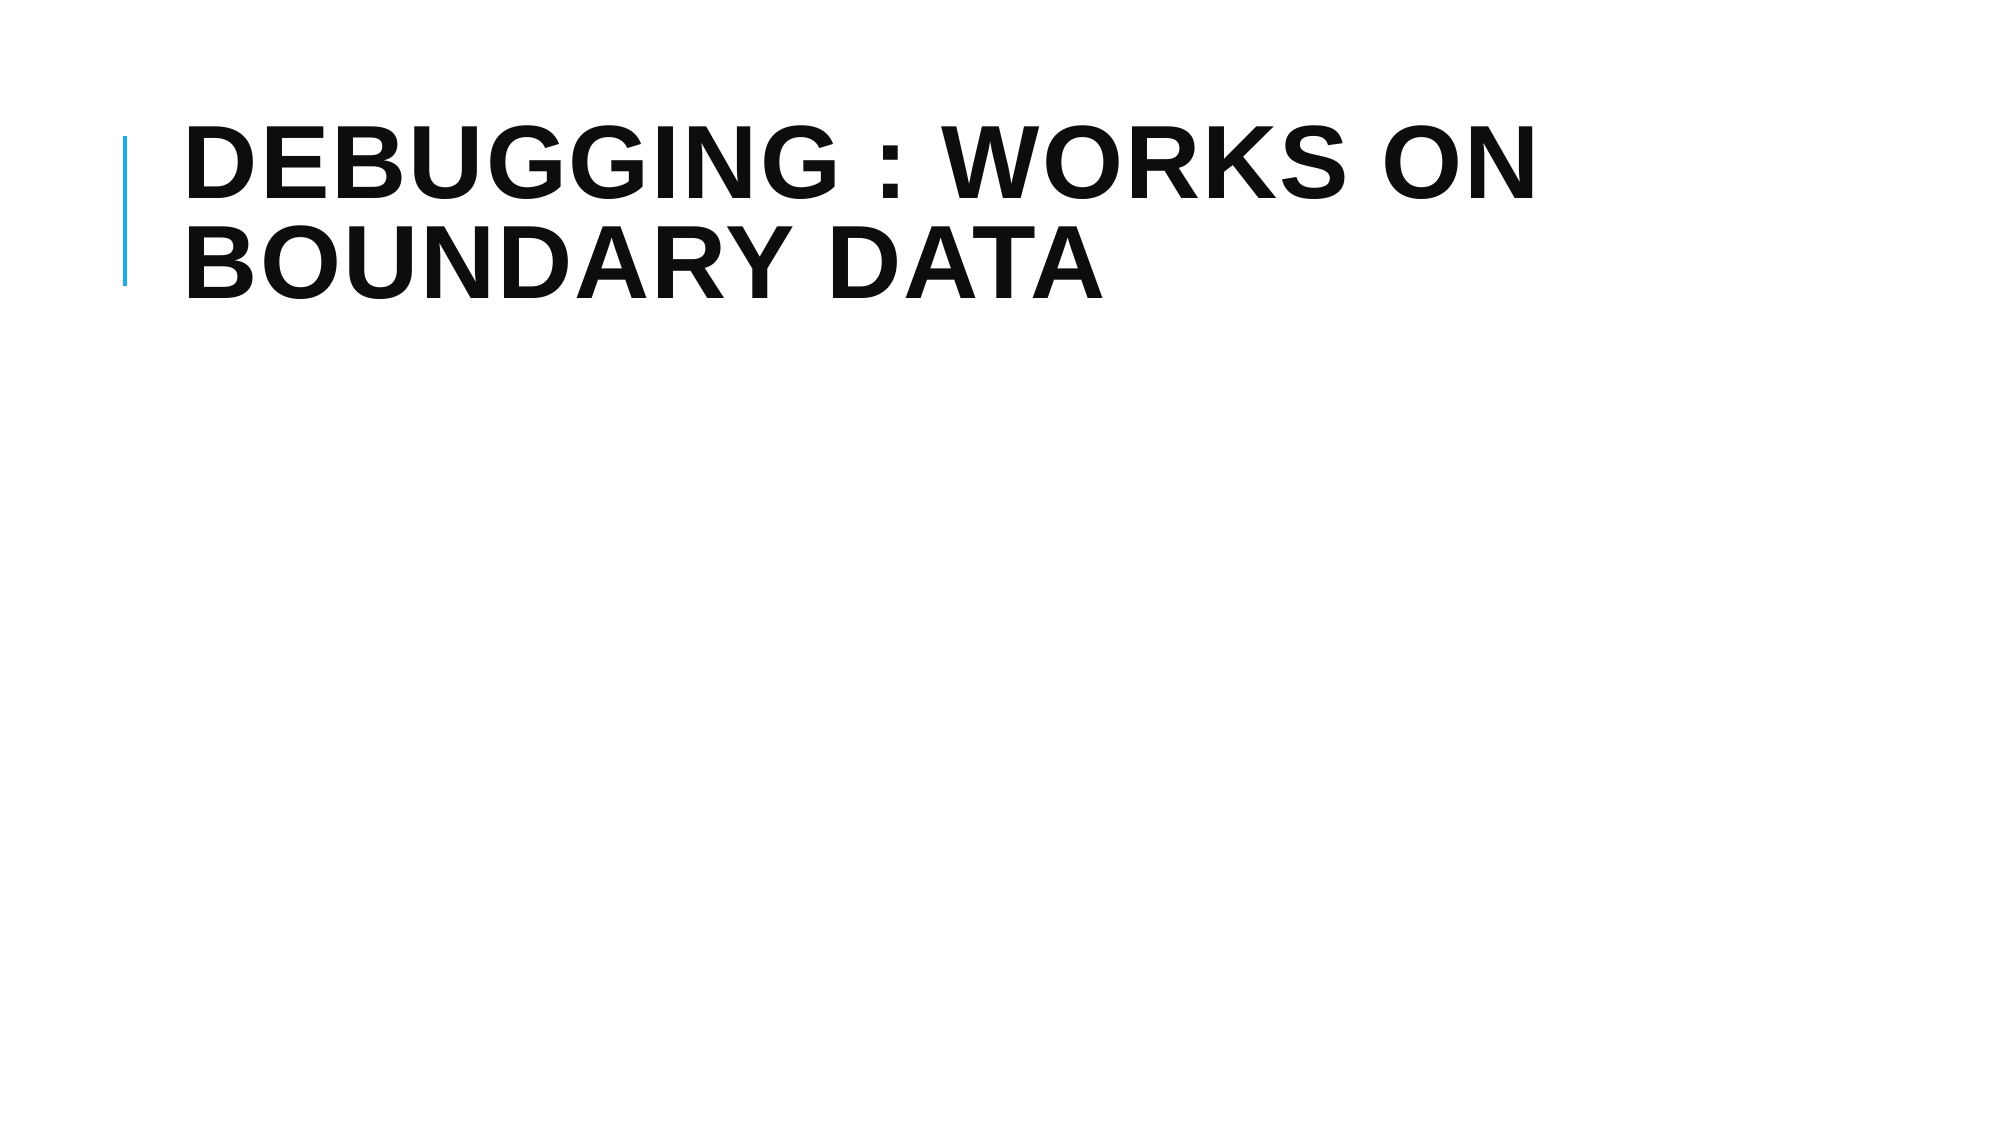

# Debugging : works on boundary data